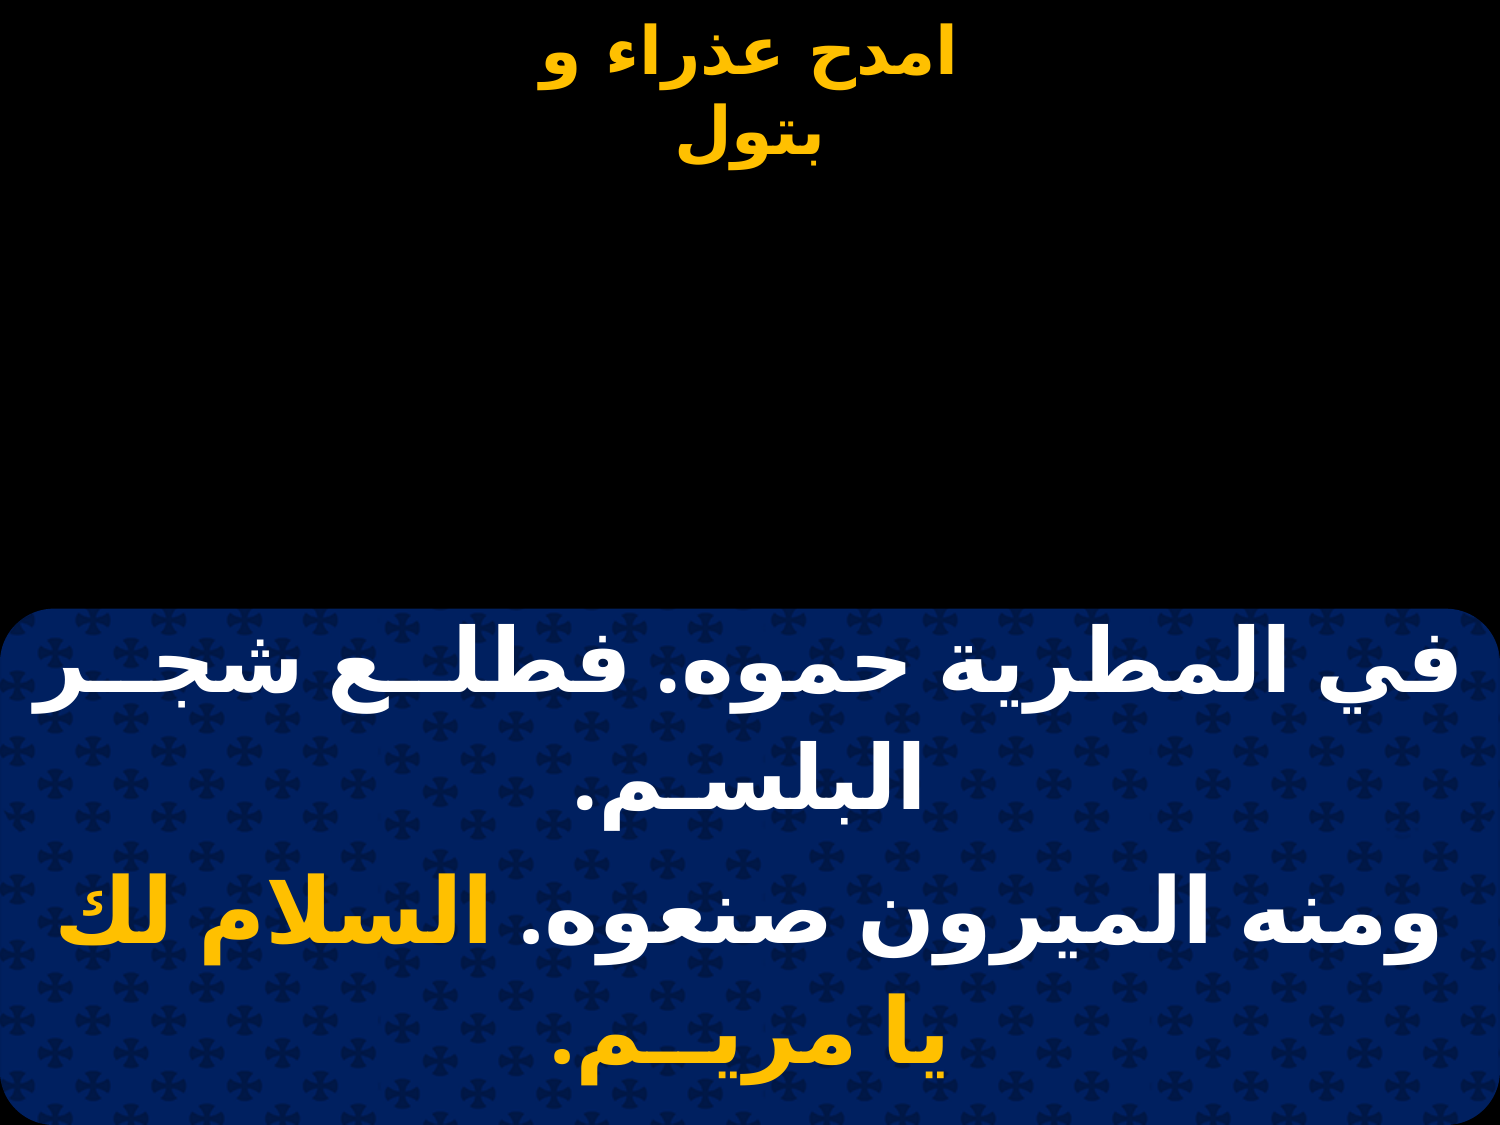

#
| في المطرية حموه. فطلــع شجــر البلسـم. |
| --- |
| ومنه الميرون صنعوه. السلام لك يا مريــم. |
|  |
| قالوا الآباء بالــــروح. كما أوحى و ألـــهم. |
| ووضعوا ما هو مشروح. السلام لك يا مريــم. |